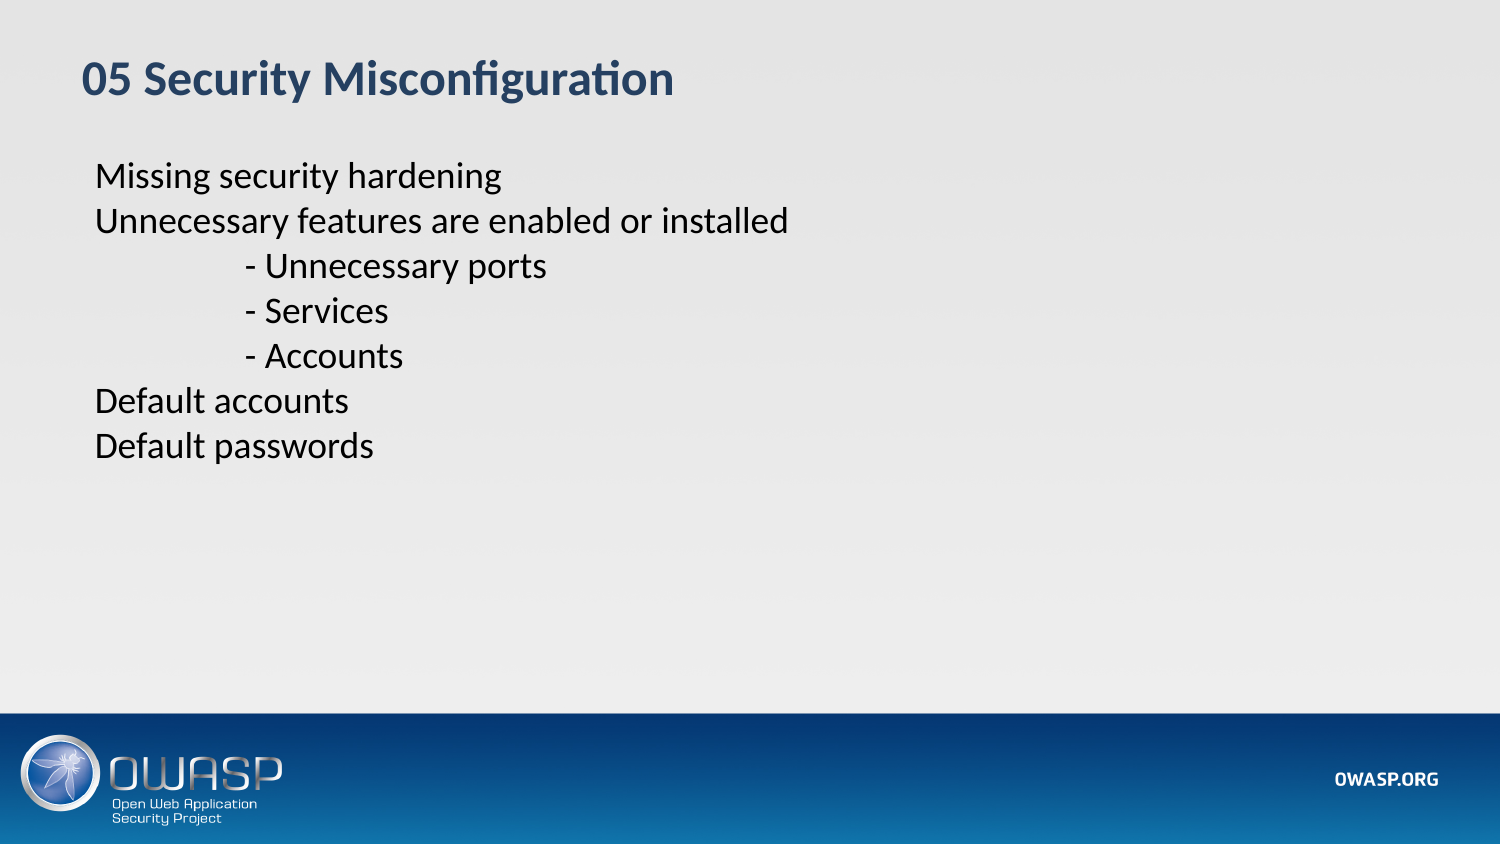

05 Security Misconfiguration

Missing security hardening
Unnecessary features are enabled or installed
	- Unnecessary ports
	- Services
	- Accounts
Default accounts
Default passwords